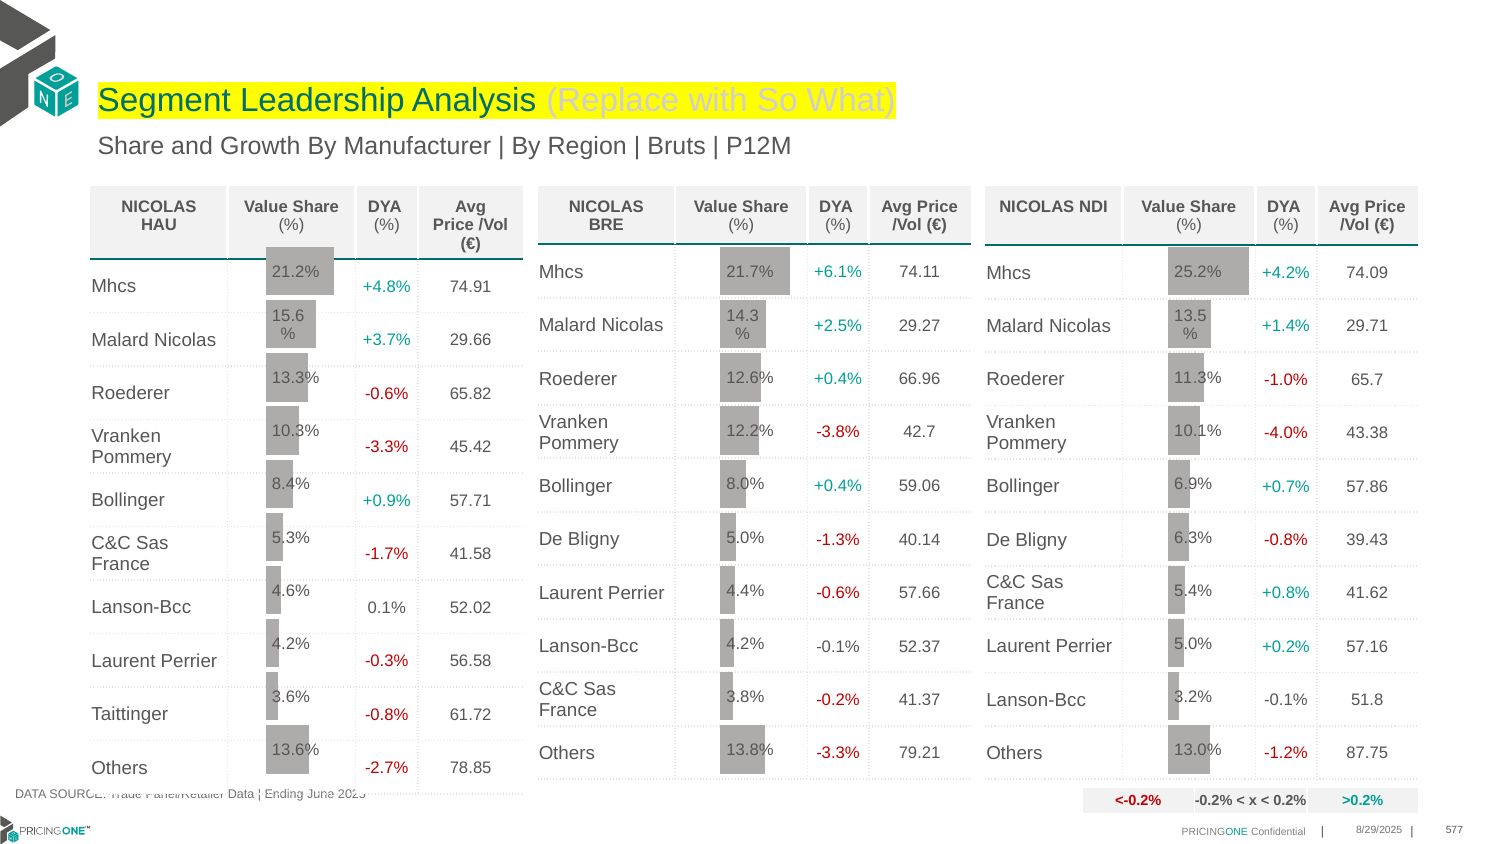

# Segment Leadership Analysis (Replace with So What)
Share and Growth By Manufacturer | By Region | Bruts | P12M
| NICOLAS BRE | Value Share (%) | DYA (%) | Avg Price /Vol (€) |
| --- | --- | --- | --- |
| Mhcs |  | +6.1% | 74.11 |
| Malard Nicolas |  | +2.5% | 29.27 |
| Roederer |  | +0.4% | 66.96 |
| Vranken Pommery |  | -3.8% | 42.7 |
| Bollinger |  | +0.4% | 59.06 |
| De Bligny |  | -1.3% | 40.14 |
| Laurent Perrier |  | -0.6% | 57.66 |
| Lanson-Bcc |  | -0.1% | 52.37 |
| C&C Sas France |  | -0.2% | 41.37 |
| Others |  | -3.3% | 79.21 |
| NICOLAS HAU | Value Share (%) | DYA (%) | Avg Price /Vol (€) |
| --- | --- | --- | --- |
| Mhcs |  | +4.8% | 74.91 |
| Malard Nicolas |  | +3.7% | 29.66 |
| Roederer |  | -0.6% | 65.82 |
| Vranken Pommery |  | -3.3% | 45.42 |
| Bollinger |  | +0.9% | 57.71 |
| C&C Sas France |  | -1.7% | 41.58 |
| Lanson-Bcc |  | 0.1% | 52.02 |
| Laurent Perrier |  | -0.3% | 56.58 |
| Taittinger |  | -0.8% | 61.72 |
| Others |  | -2.7% | 78.85 |
| NICOLAS NDI | Value Share (%) | DYA (%) | Avg Price /Vol (€) |
| --- | --- | --- | --- |
| Mhcs |  | +4.2% | 74.09 |
| Malard Nicolas |  | +1.4% | 29.71 |
| Roederer |  | -1.0% | 65.7 |
| Vranken Pommery |  | -4.0% | 43.38 |
| Bollinger |  | +0.7% | 57.86 |
| De Bligny |  | -0.8% | 39.43 |
| C&C Sas France |  | +0.8% | 41.62 |
| Laurent Perrier |  | +0.2% | 57.16 |
| Lanson-Bcc |  | -0.1% | 51.8 |
| Others |  | -1.2% | 87.75 |

### Chart

| Category | Bruts | NICOLAS HAU |
|---|---|
|  | 0.2118938762048387 |

### Chart

| Category | Bruts | NICOLAS BRE |
|---|---|
|  | 0.2165412394968032 |

### Chart

| Category | Bruts | NICOLAS NDI |
|---|---|
|  | 0.25229608390134606 |
DATA SOURCE: Trade Panel/Retailer Data | Ending June 2025
| <-0.2% | -0.2% < x < 0.2% | >0.2% |
| --- | --- | --- |

8/29/2025
577